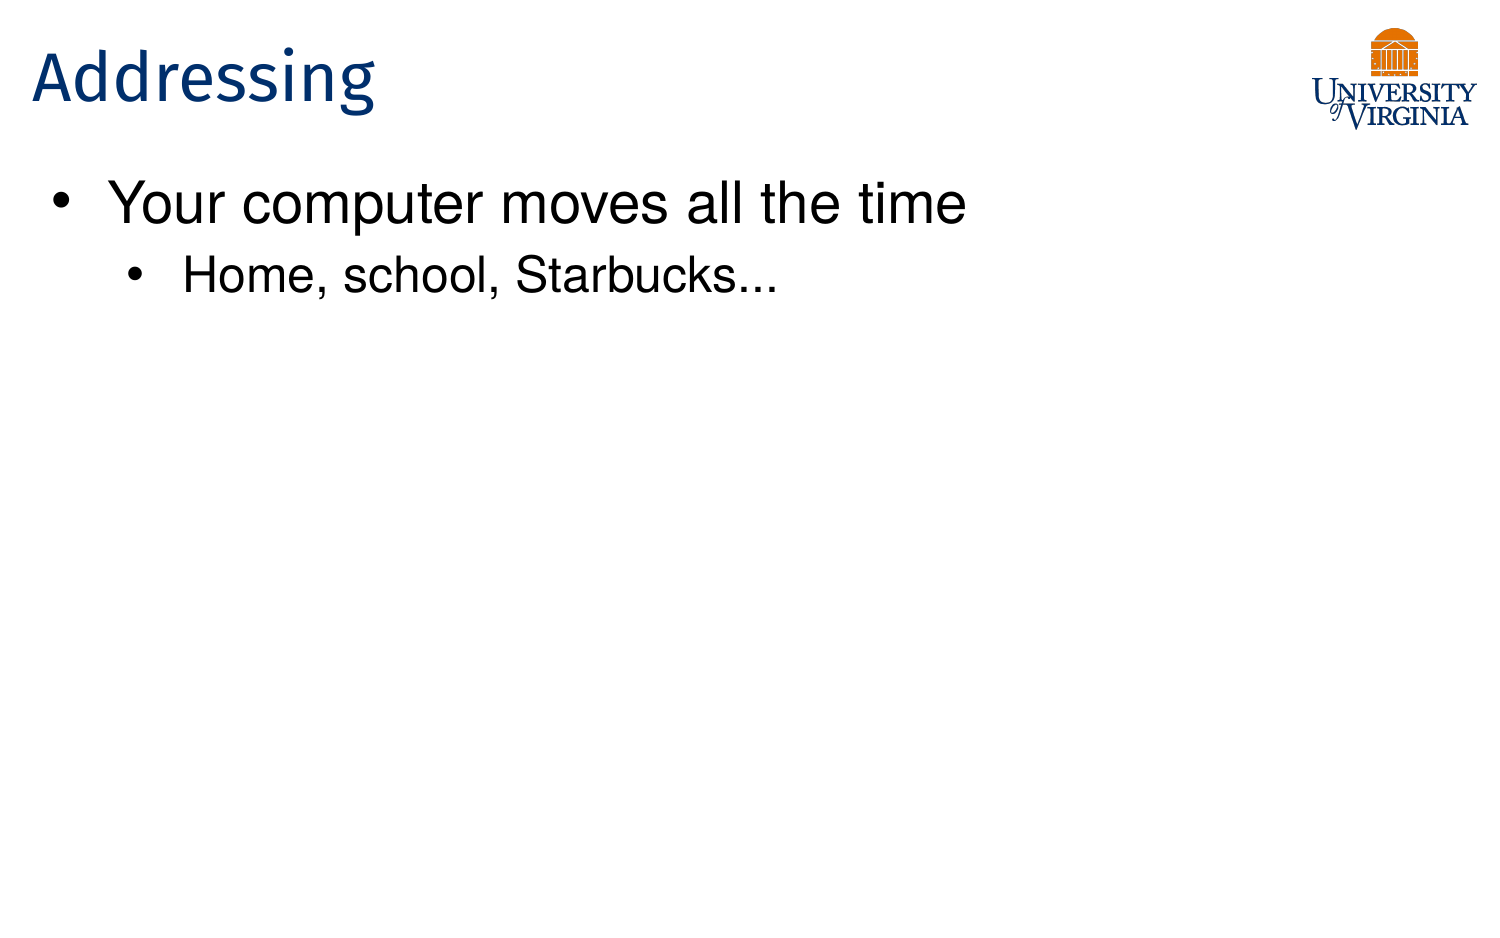

# Addressing
Your computer moves all the time
Home, school, Starbucks...